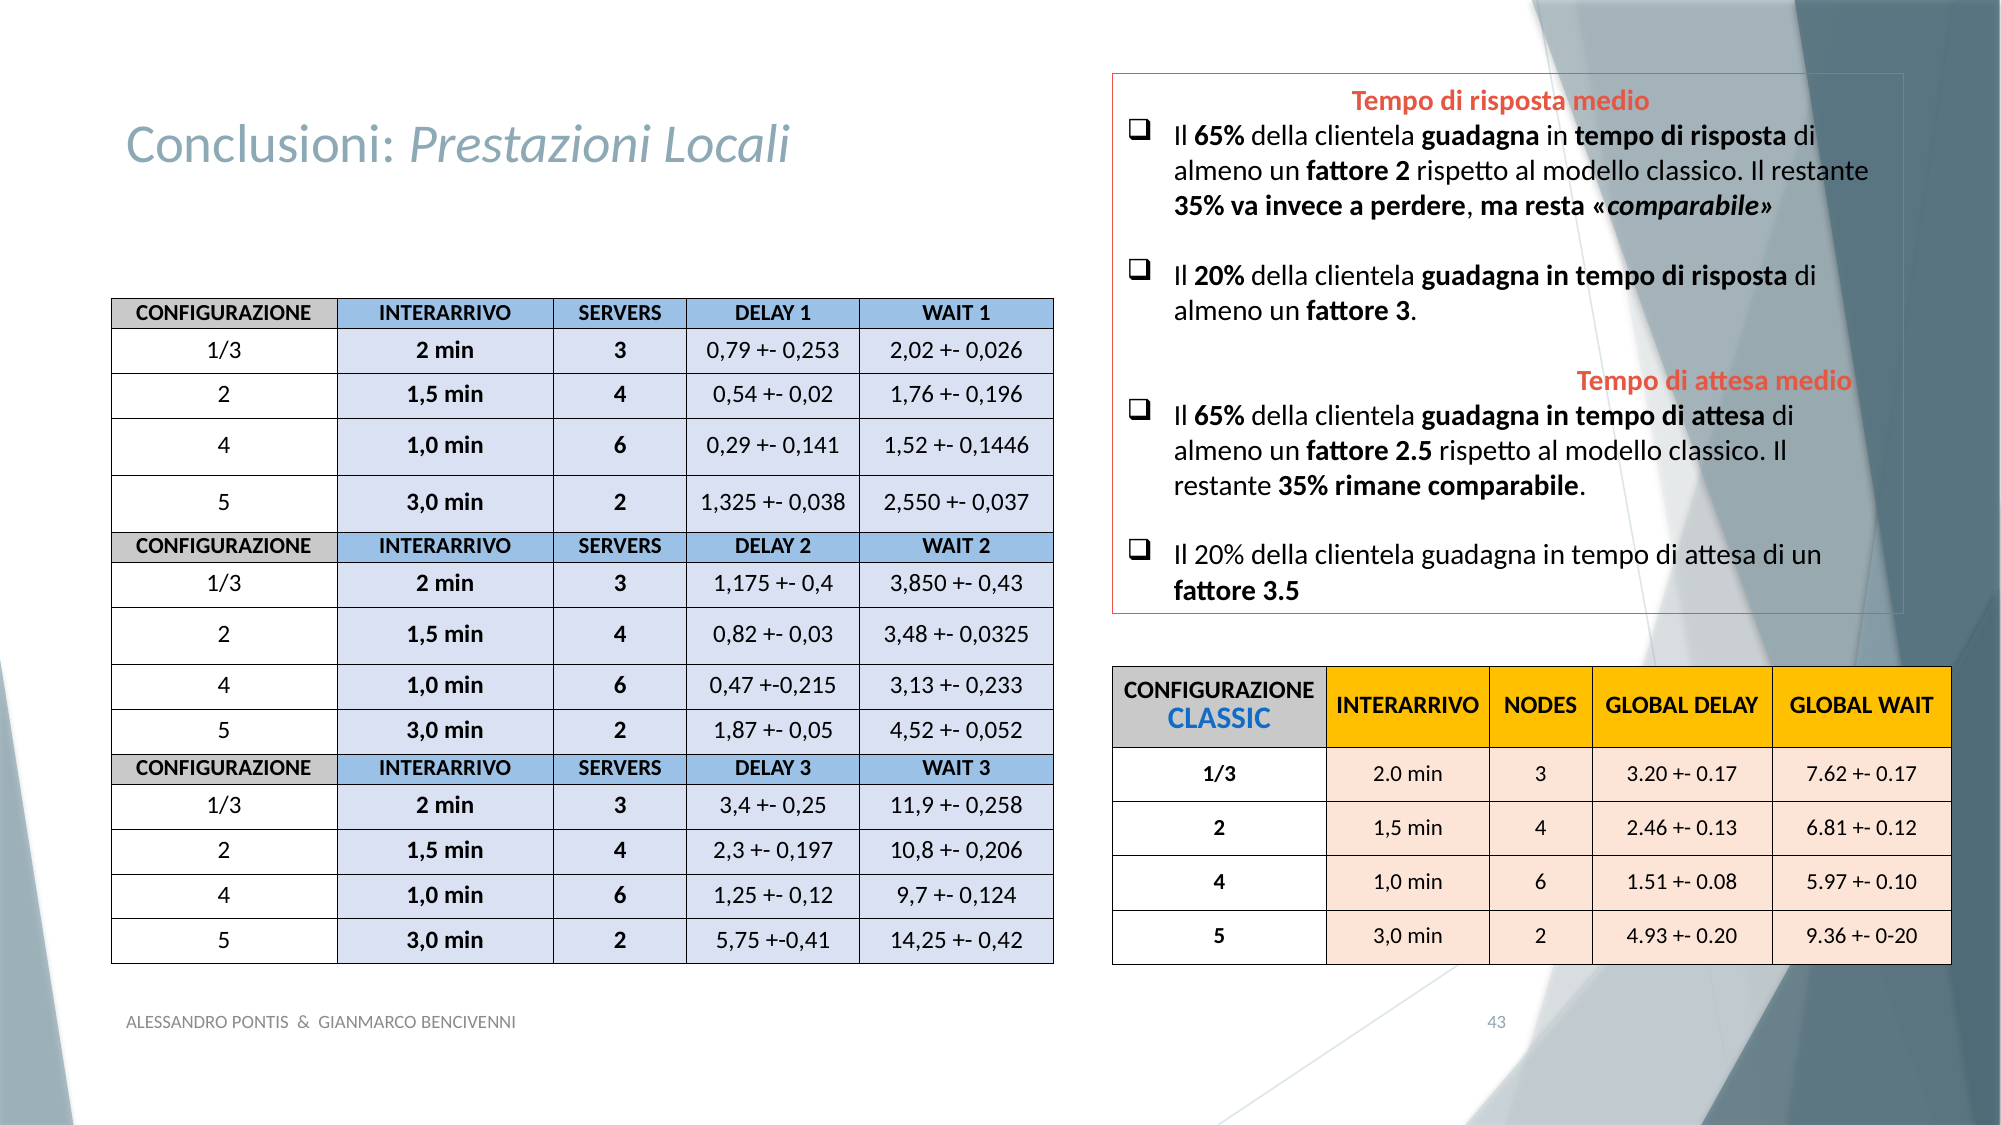

Tempo di risposta medio
Il 65% della clientela guadagna in tempo di risposta di almeno un fattore 2 rispetto al modello classico. Il restante 35% va invece a perdere, ma resta «comparabile»

Il 20% della clientela guadagna in tempo di risposta di almeno un fattore 3.

			Tempo di attesa medio
Il 65% della clientela guadagna in tempo di attesa di almeno un fattore 2.5 rispetto al modello classico. Il restante 35% rimane comparabile.

Il 20% della clientela guadagna in tempo di attesa di un fattore 3.5
# Conclusioni: Prestazioni Locali
| CONFIGURAZIONE | INTERARRIVO | SERVERS | DELAY 1 | WAIT 1 |
| --- | --- | --- | --- | --- |
| 1/3 | 2 min | 3 | 0,79 +- 0,253 | 2,02 +- 0,026 |
| 2 | 1,5 min | 4 | 0,54 +- 0,02 | 1,76 +- 0,196 |
| 4 | 1,0 min | 6 | 0,29 +- 0,141 | 1,52 +- 0,1446 |
| 5 | 3,0 min | 2 | 1,325 +- 0,038 | 2,550 +- 0,037 |
| CONFIGURAZIONE | INTERARRIVO | SERVERS | DELAY 2 | WAIT 2 |
| 1/3 | 2 min | 3 | 1,175 +- 0,4 | 3,850 +- 0,43 |
| 2 | 1,5 min | 4 | 0,82 +- 0,03 | 3,48 +- 0,0325 |
| 4 | 1,0 min | 6 | 0,47 +-0,215 | 3,13 +- 0,233 |
| 5 | 3,0 min | 2 | 1,87 +- 0,05 | 4,52 +- 0,052 |
| CONFIGURAZIONE | INTERARRIVO | SERVERS | DELAY 3 | WAIT 3 |
| 1/3 | 2 min | 3 | 3,4 +- 0,25 | 11,9 +- 0,258 |
| 2 | 1,5 min | 4 | 2,3 +- 0,197 | 10,8 +- 0,206 |
| 4 | 1,0 min | 6 | 1,25 +- 0,12 | 9,7 +- 0,124 |
| 5 | 3,0 min | 2 | 5,75 +-0,41 | 14,25 +- 0,42 |
| CONFIGURAZIONE CLASSIC | INTERARRIVO | NODES | GLOBAL DELAY | GLOBAL WAIT |
| --- | --- | --- | --- | --- |
| 1/3 | 2.0 min | 3 | 3.20 +- 0.17 | 7.62 +- 0.17 |
| 2 | 1,5 min | 4 | 2.46 +- 0.13 | 6.81 +- 0.12 |
| 4 | 1,0 min | 6 | 1.51 +- 0.08 | 5.97 +- 0.10 |
| 5 | 3,0 min | 2 | 4.93 +- 0.20 | 9.36 +- 0-20 |
ALESSANDRO PONTIS  &  GIANMARCO BENCIVENNI
43